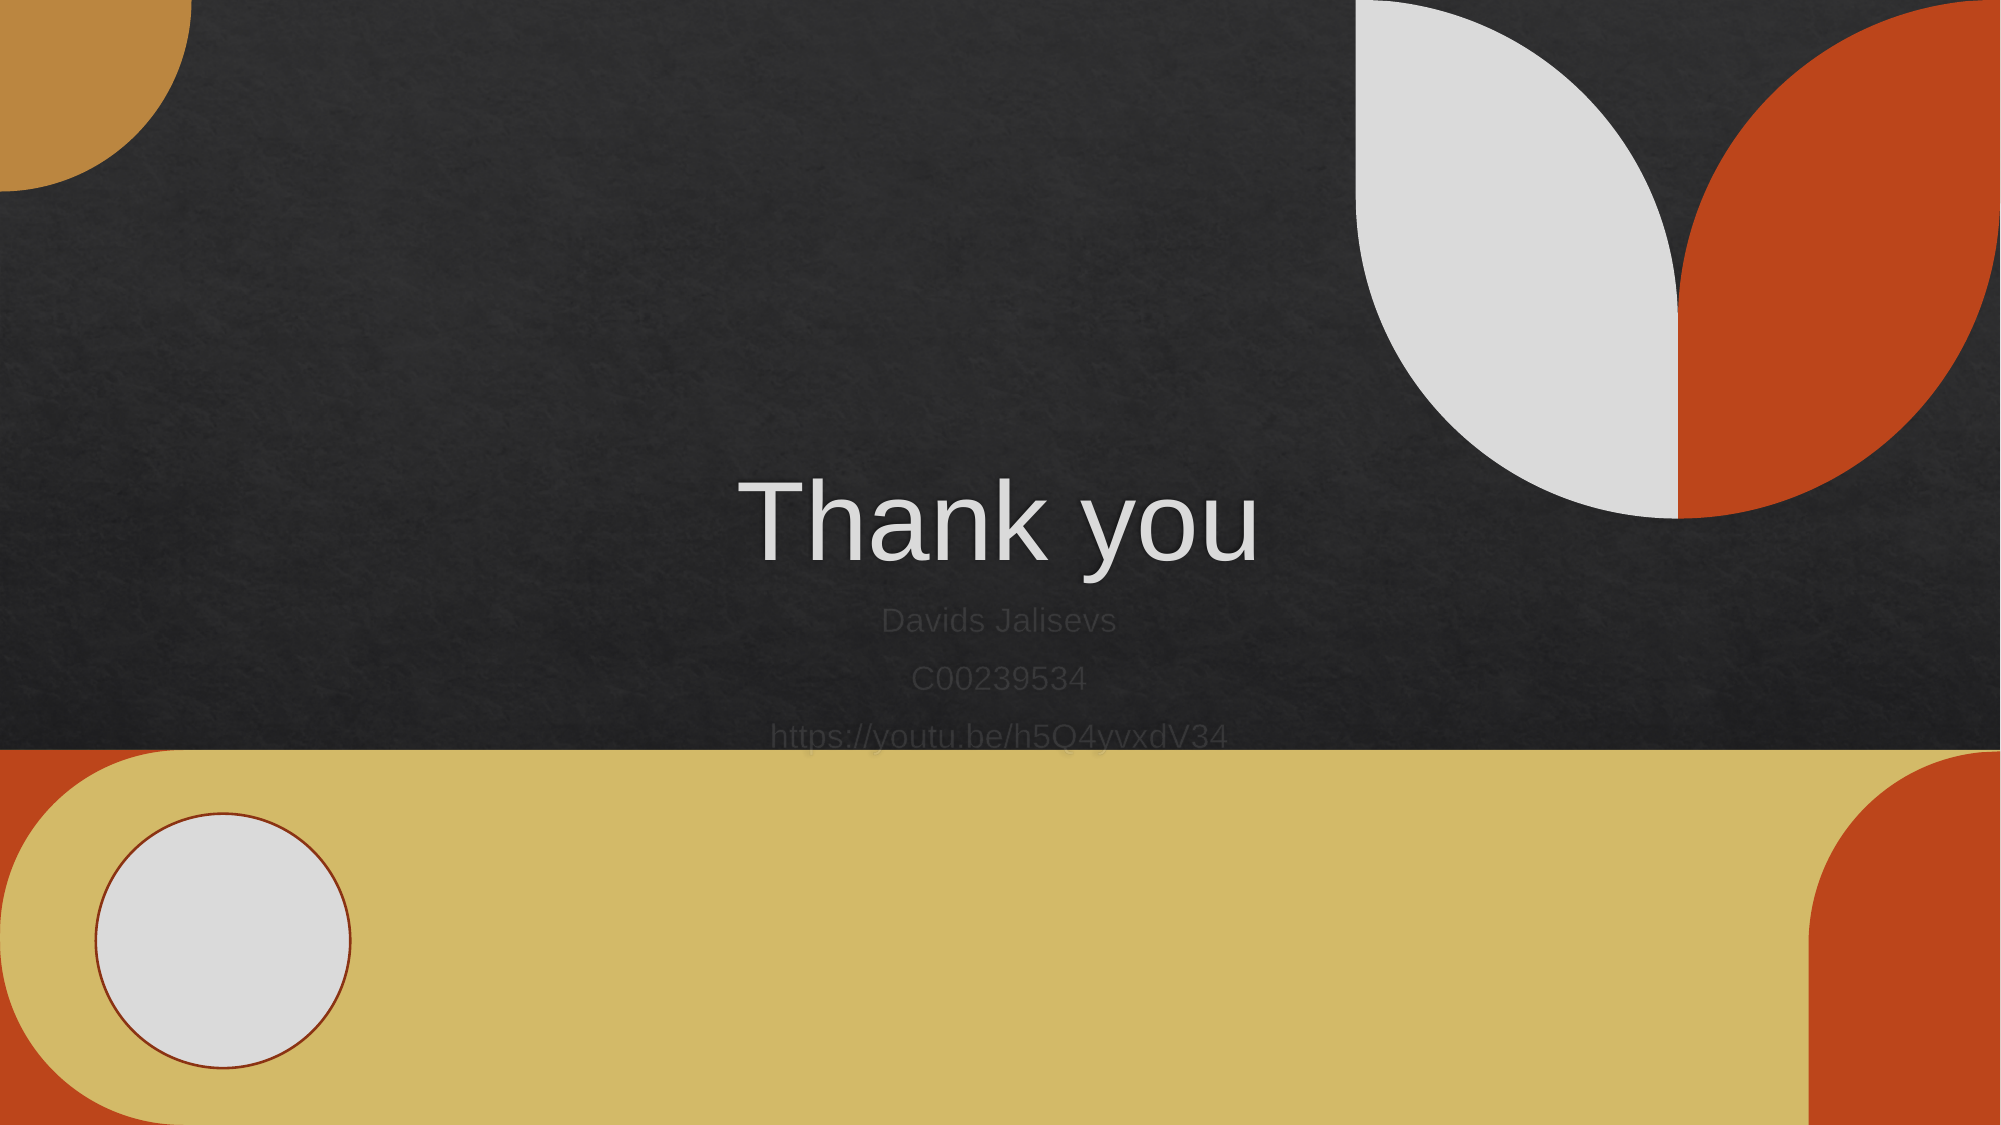

# Thank you
Davids Jalisevs
C00239534
https://youtu.be/h5Q4yvxdV34